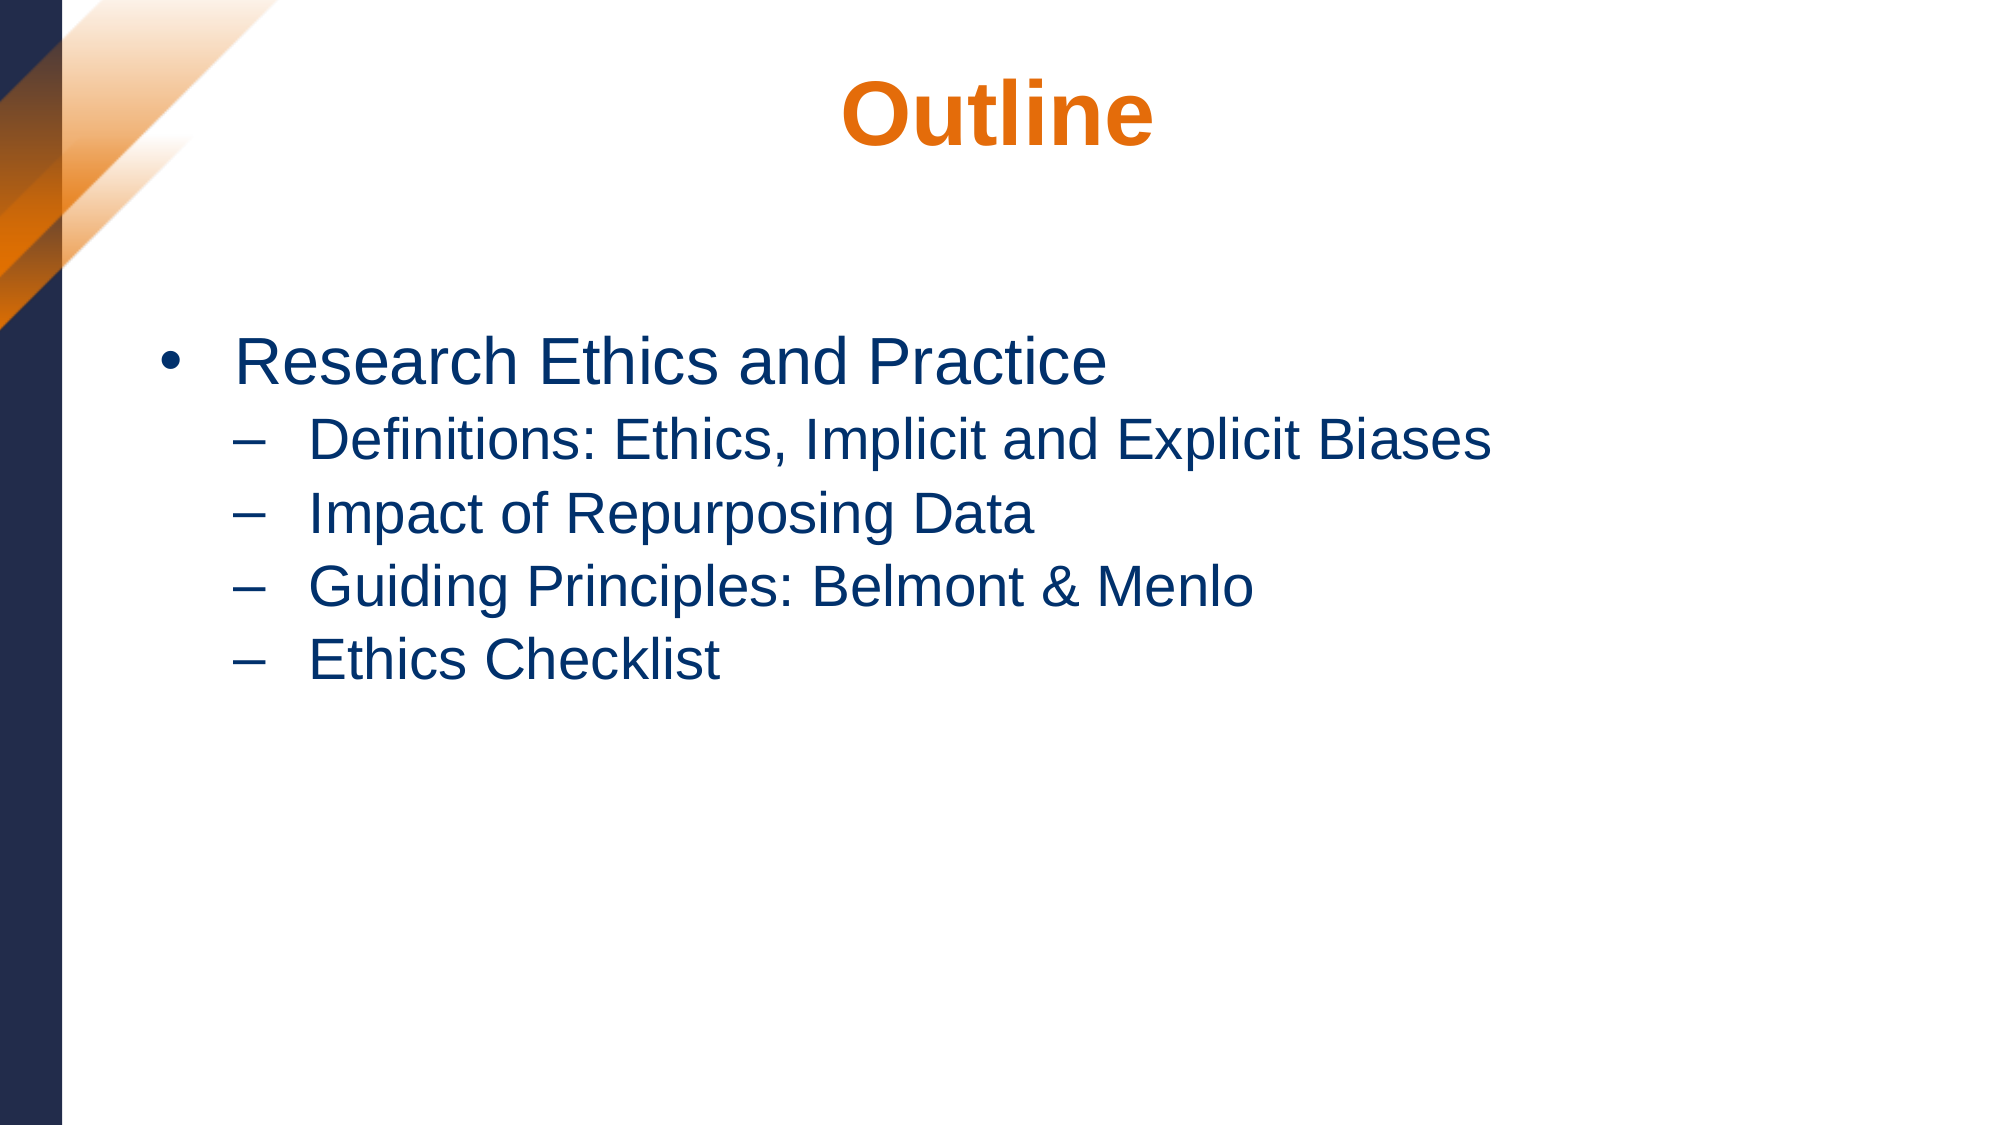

# Outline

Research Ethics and Practice
Definitions: Ethics, Implicit and Explicit Biases
Impact of Repurposing Data
Guiding Principles: Belmont & Menlo
Ethics Checklist